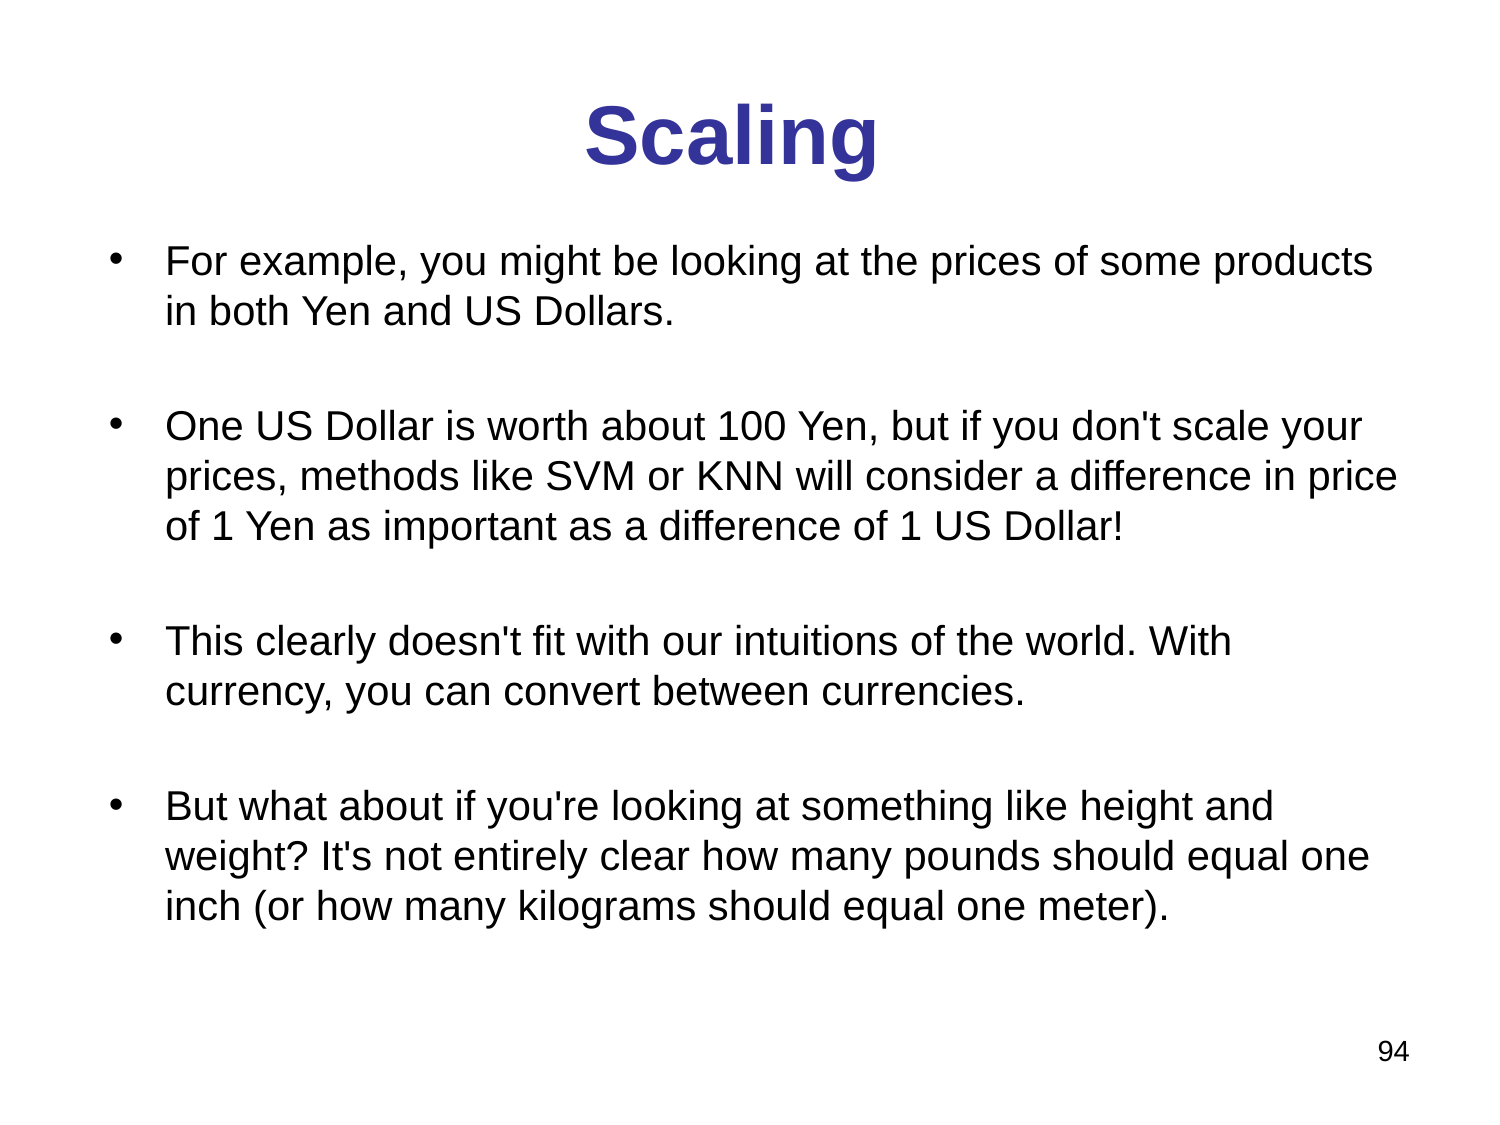

# Scaling

For example, you might be looking at the prices of some products in both Yen and US Dollars.

One US Dollar is worth about 100 Yen, but if you don't scale your prices, methods like SVM or KNN will consider a difference in price of 1 Yen as important as a difference of 1 US Dollar!

This clearly doesn't fit with our intuitions of the world. With currency, you can convert between currencies.

But what about if you're looking at something like height and weight? It's not entirely clear how many pounds should equal one inch (or how many kilograms should equal one meter).
94